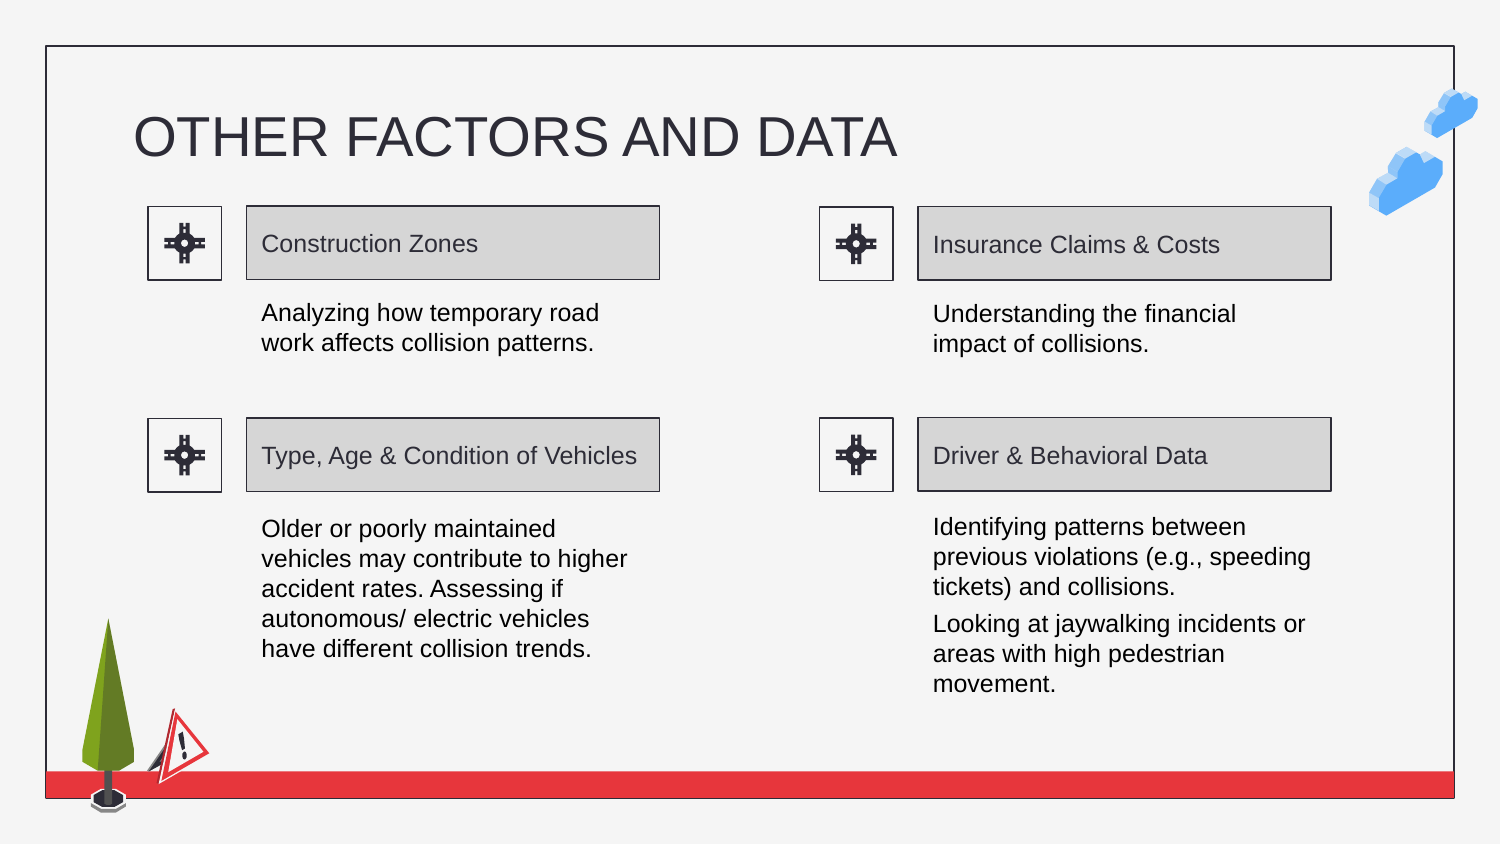

# OTHER FACTORS AND DATA
Construction Zones
Insurance Claims & Costs

Analyzing how temporary road work affects collision patterns.
Understanding the financial impact of collisions.
Driver & Behavioral Data
Type, Age & Condition of Vehicles

Older or poorly maintained vehicles may contribute to higher accident rates. Assessing if autonomous/ electric vehicles have different collision trends.
Identifying patterns between previous violations (e.g., speeding tickets) and collisions.

Looking at jaywalking incidents or areas with high pedestrian movement.